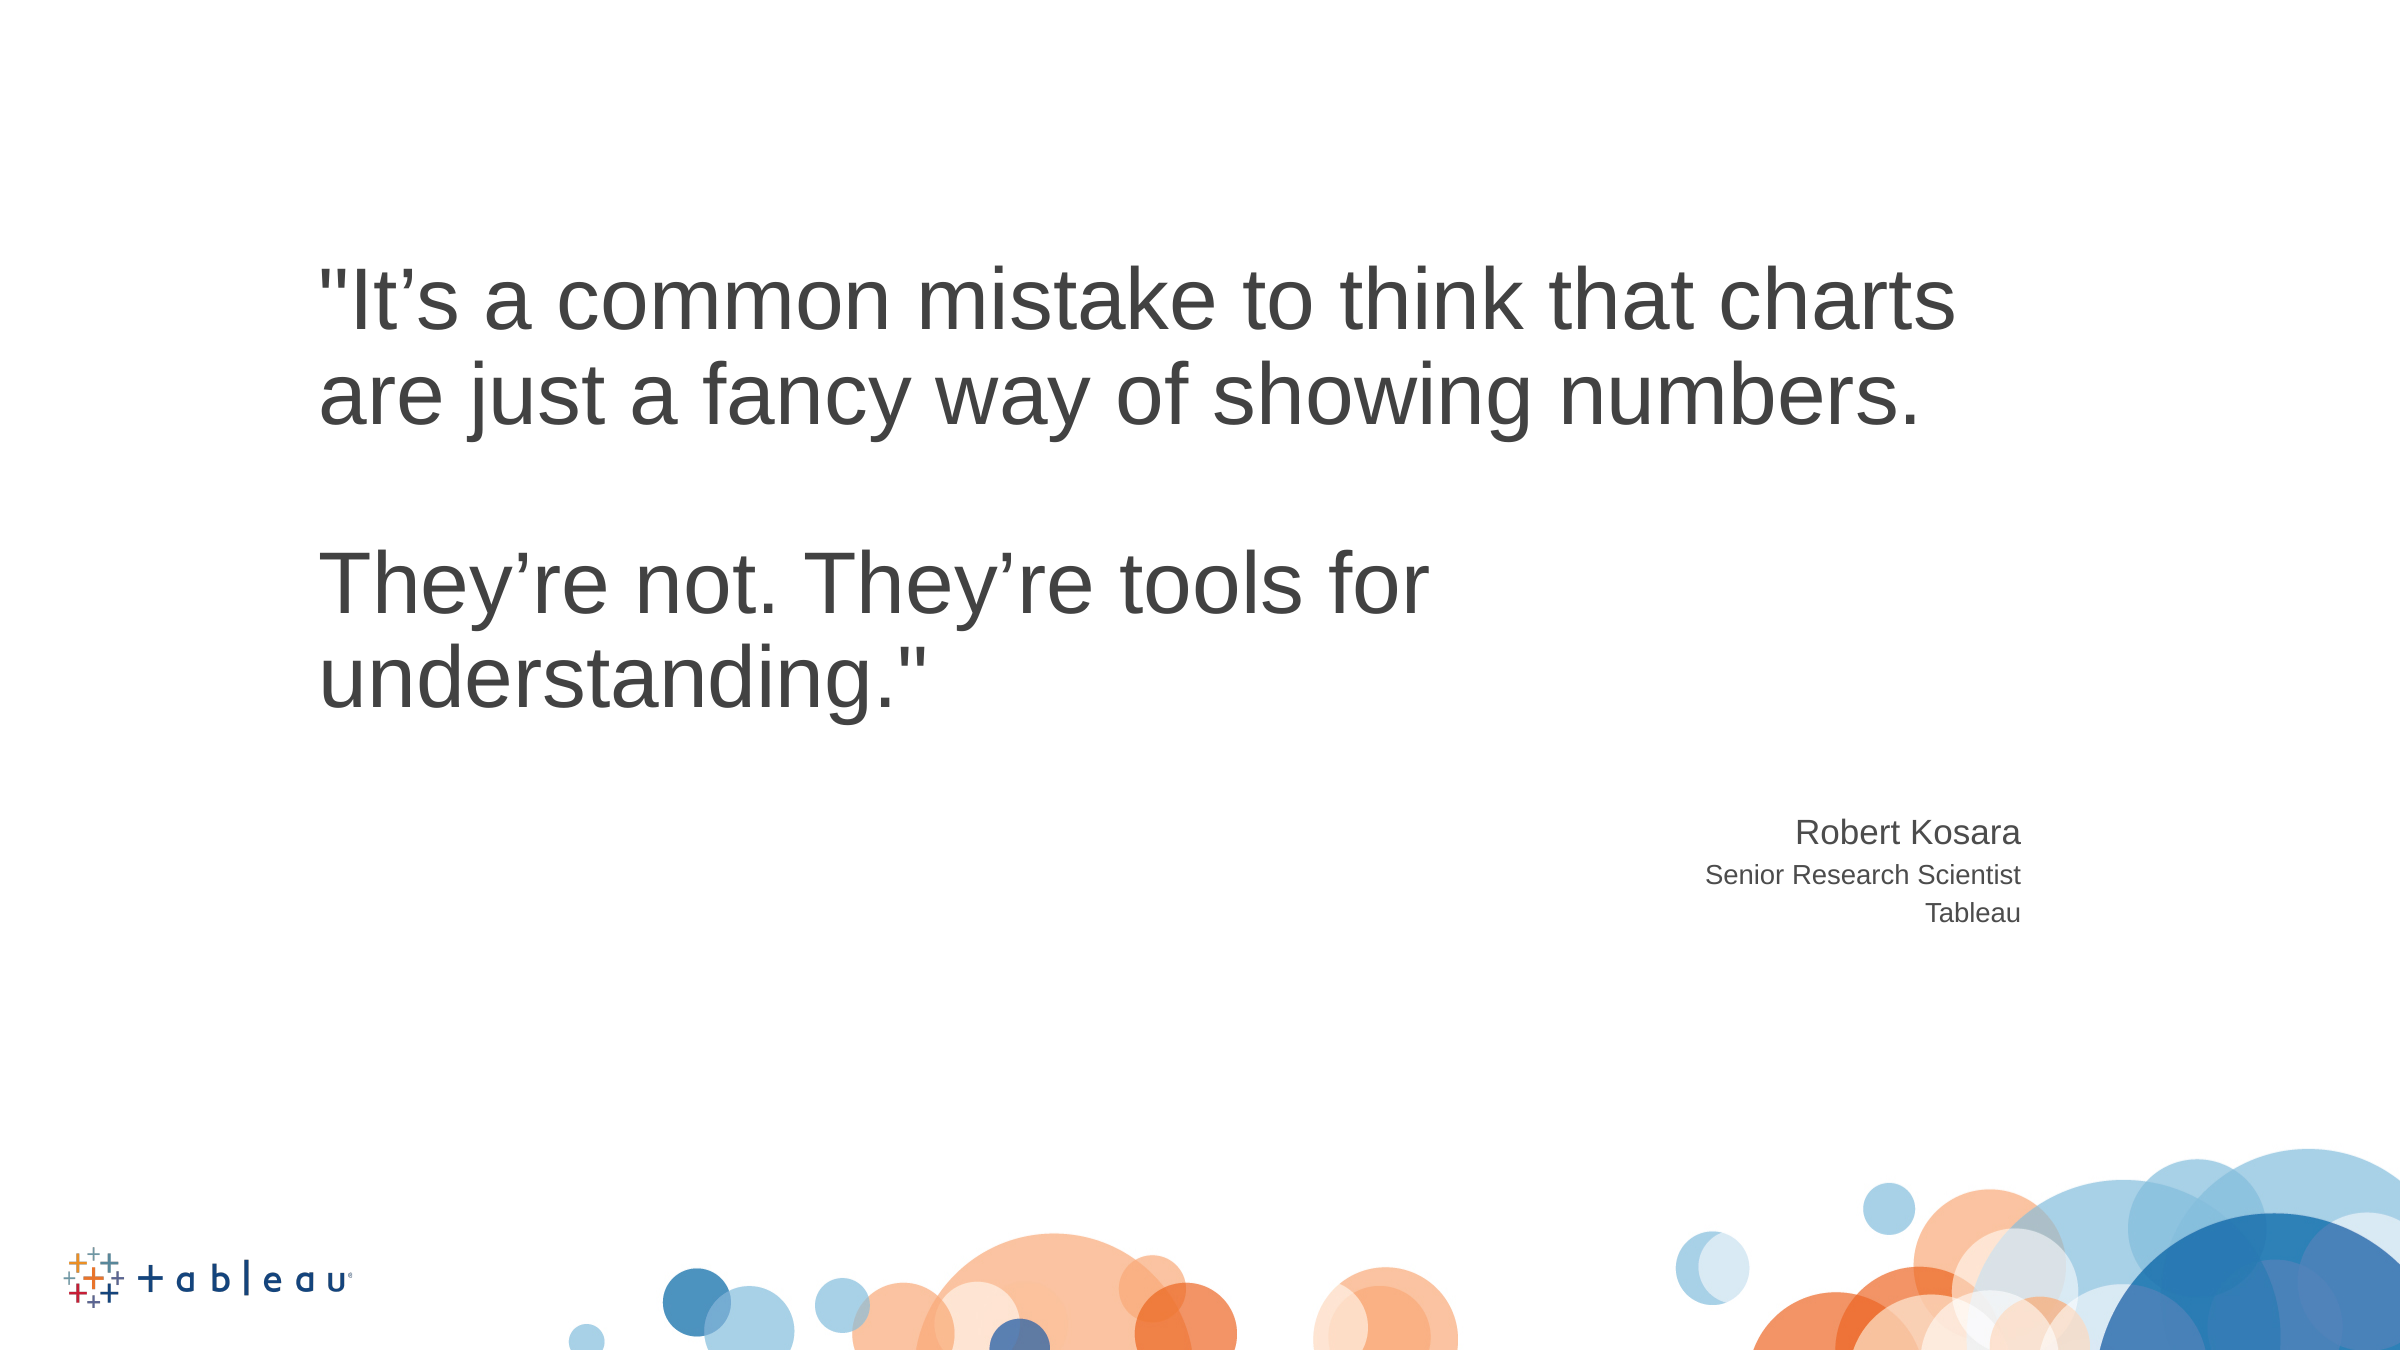

# "It’s a common mistake to think that charts are just a fancy way of showing numbers. They’re not. They’re tools for understanding."
Robert Kosara
Senior Research Scientist
Tableau